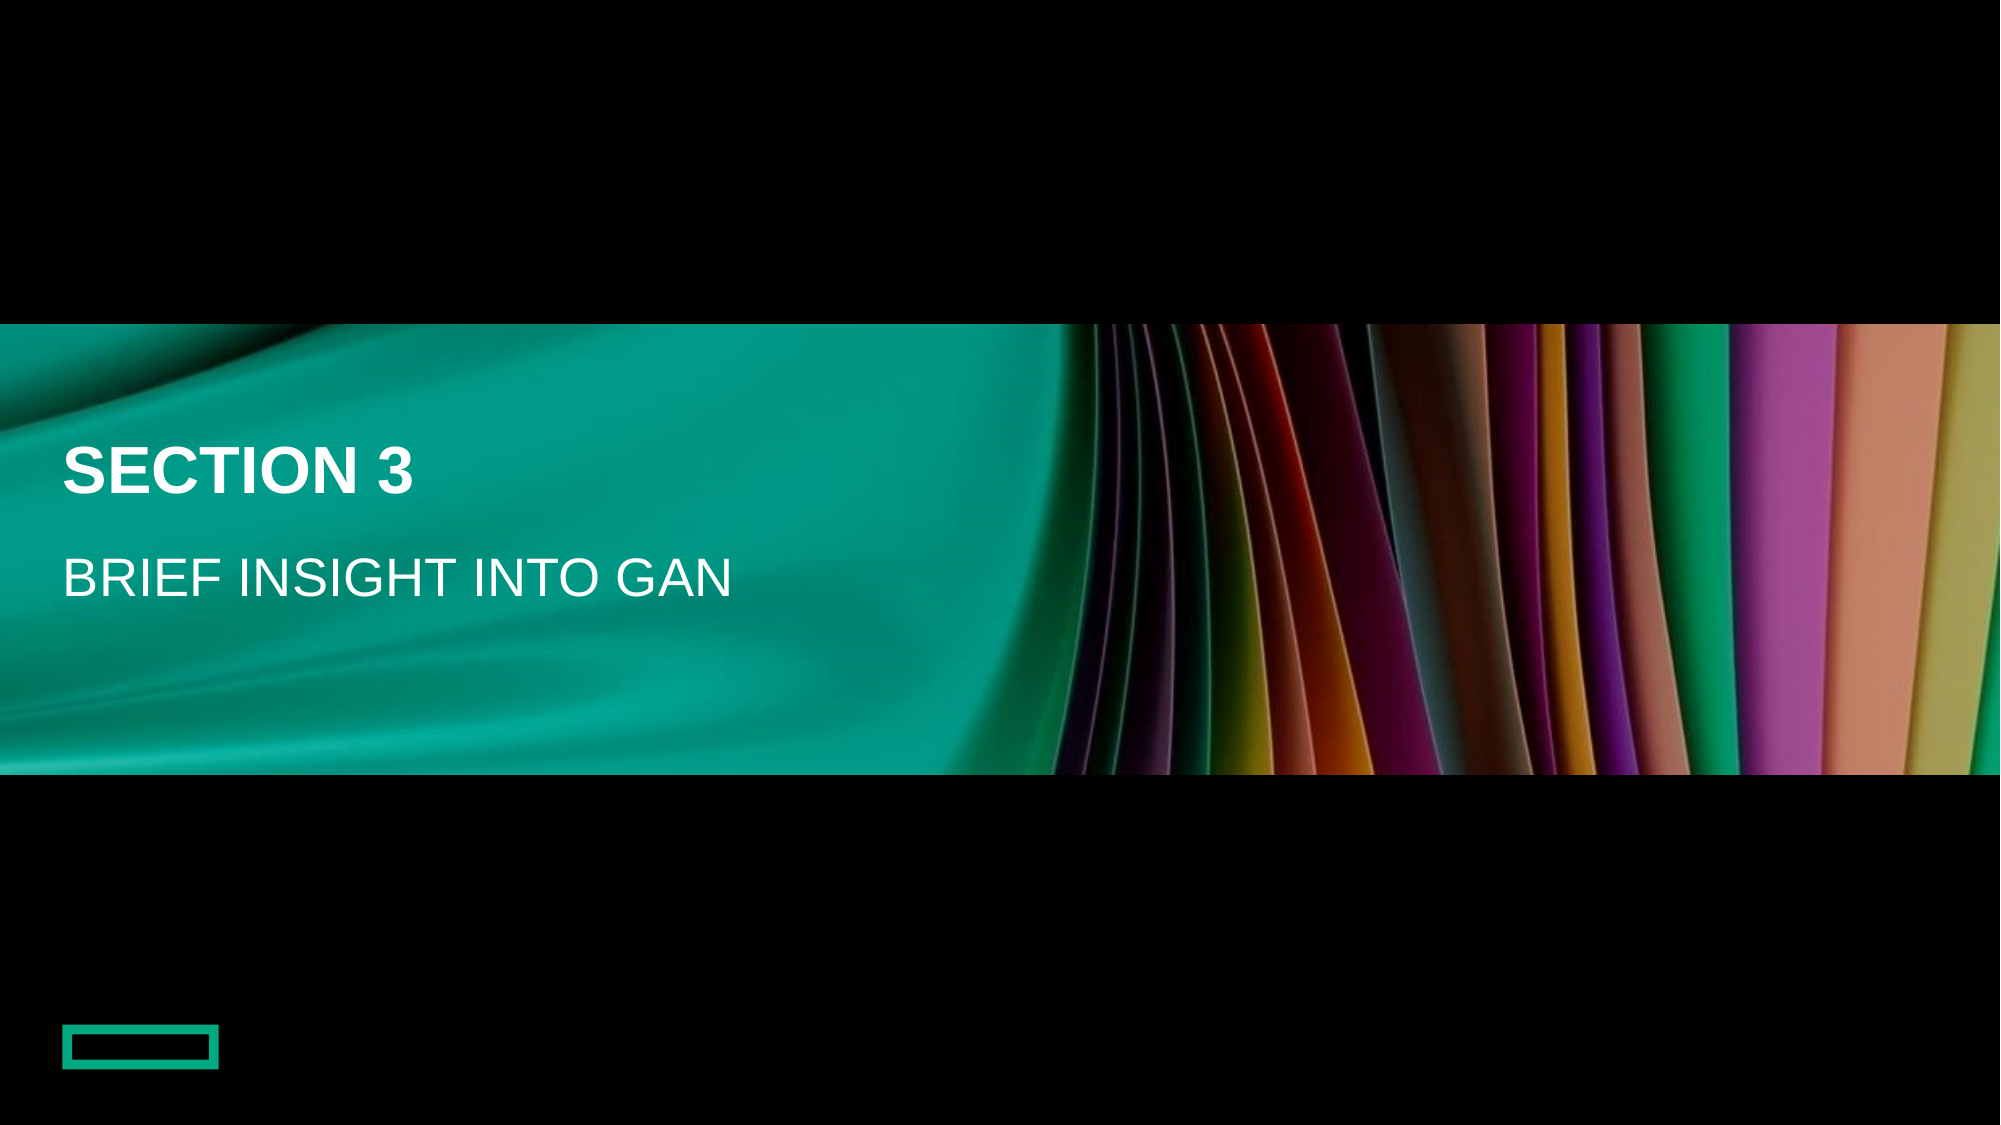

# SECTION 3
BRIEF INSIGHT INTO GAN